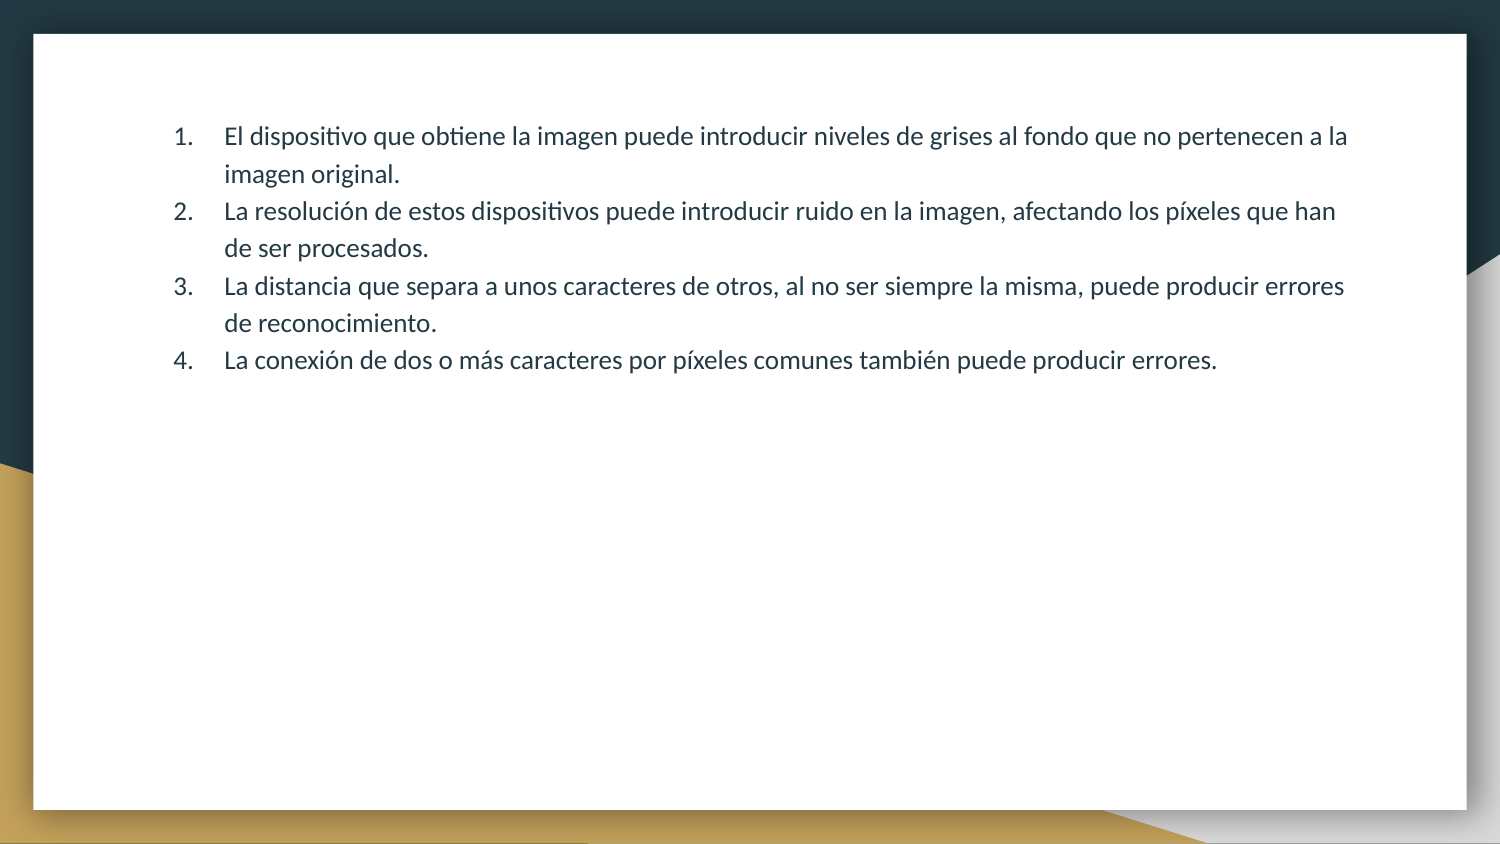

El dispositivo que obtiene la imagen puede introducir niveles de grises al fondo que no pertenecen a la imagen original.
La resolución de estos dispositivos puede introducir ruido en la imagen, afectando los píxeles que han de ser procesados.
La distancia que separa a unos caracteres de otros, al no ser siempre la misma, puede producir errores de reconocimiento.
La conexión de dos o más caracteres por píxeles comunes también puede producir errores.